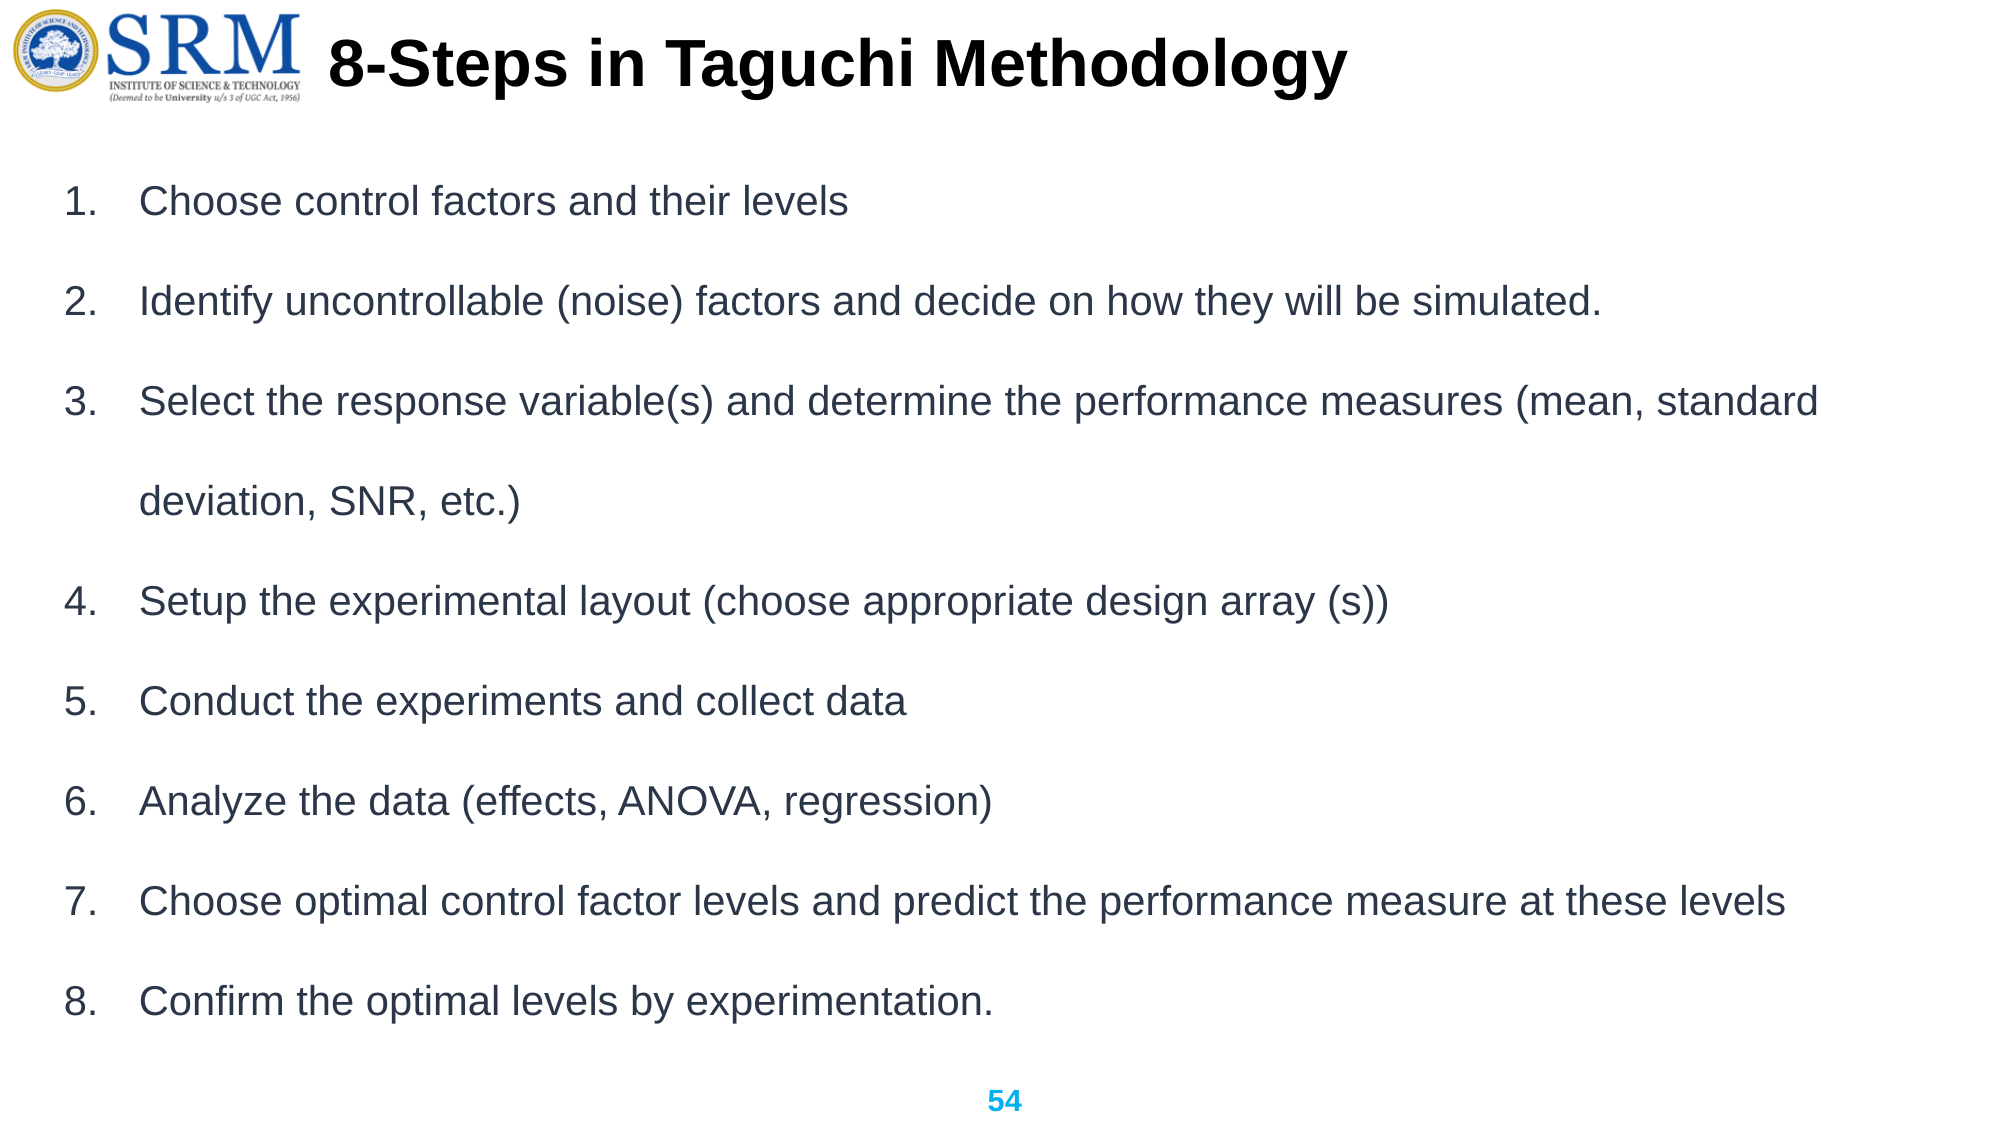

# 8-Steps in Taguchi Methodology
Choose control factors and their levels
Identify uncontrollable (noise) factors and decide on how they will be simulated.
Select the response variable(s) and determine the performance measures (mean, standard deviation, SNR, etc.)
Setup the experimental layout (choose appropriate design array (s))
Conduct the experiments and collect data
Analyze the data (effects, ANOVA, regression)
Choose optimal control factor levels and predict the performance measure at these levels
Confirm the optimal levels by experimentation.

54